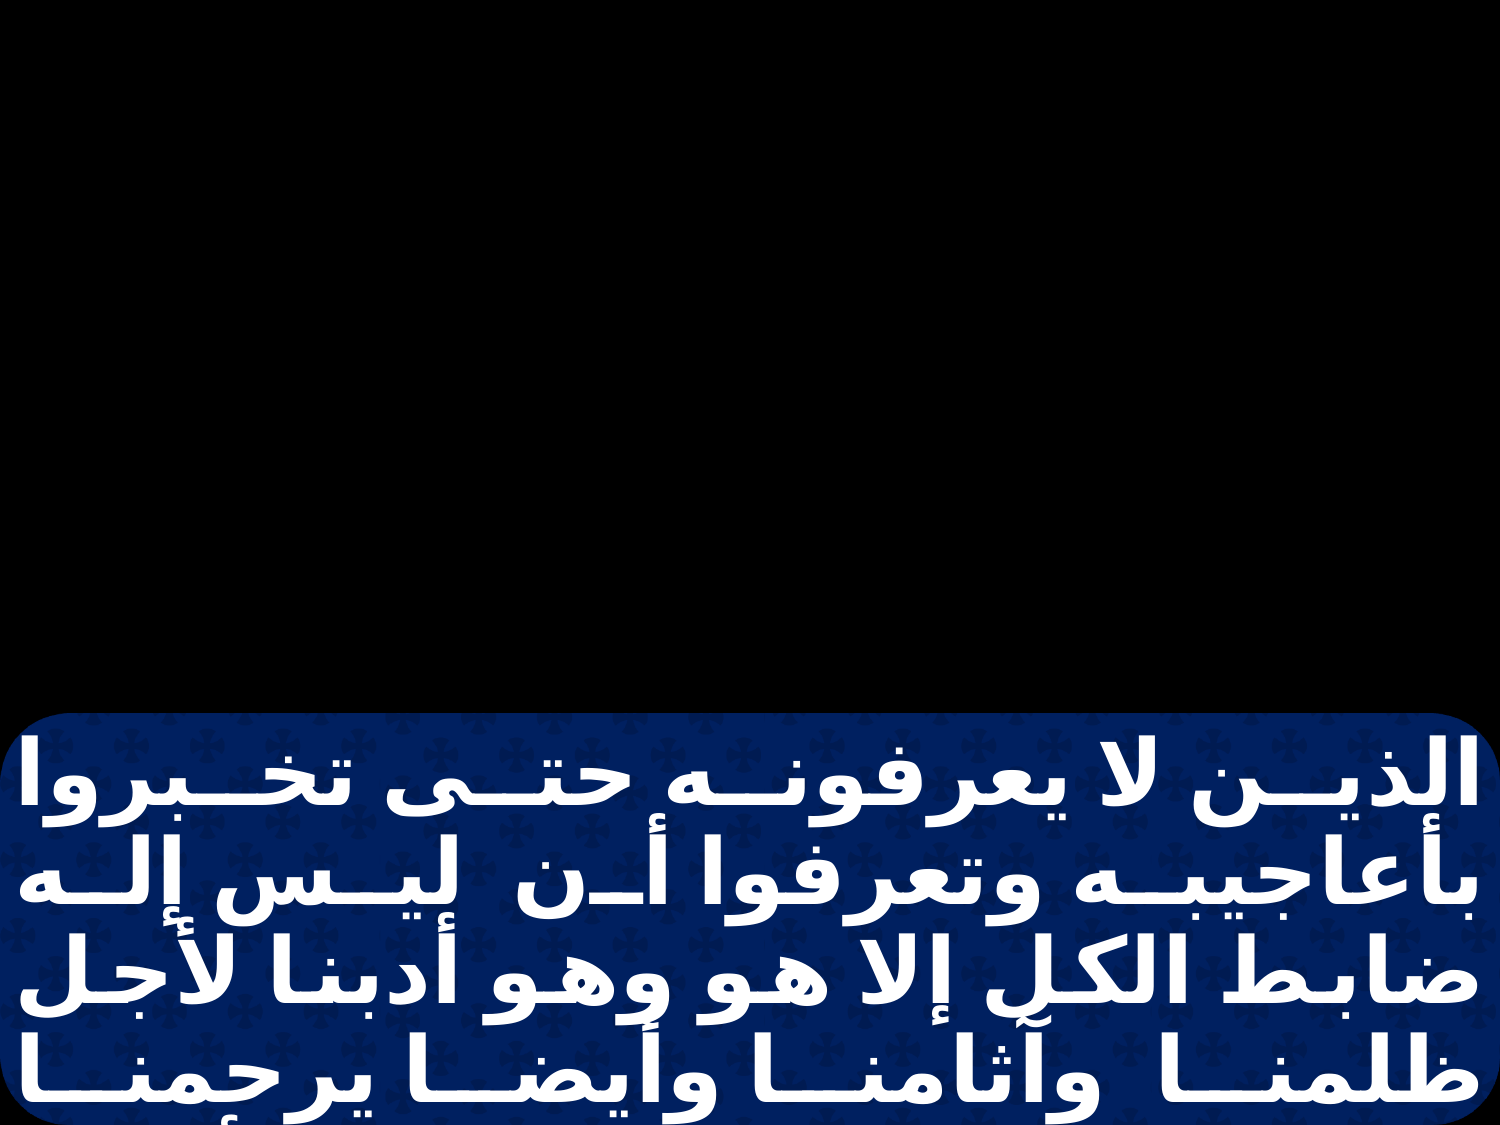

الذين لا يعرفونه حتى تخبروا بأعاجيبه وتعرفوا أن  ليس إله ضابط الكل إلا هو وهو أدبنا لأجل ظلمنا  وآثامنا وأيضا يرحمنا ويجمعنا من بين جميع الأمم  الذين شتتنا بينهم إن كنتم ترجعون إليه بكل قلوبكم